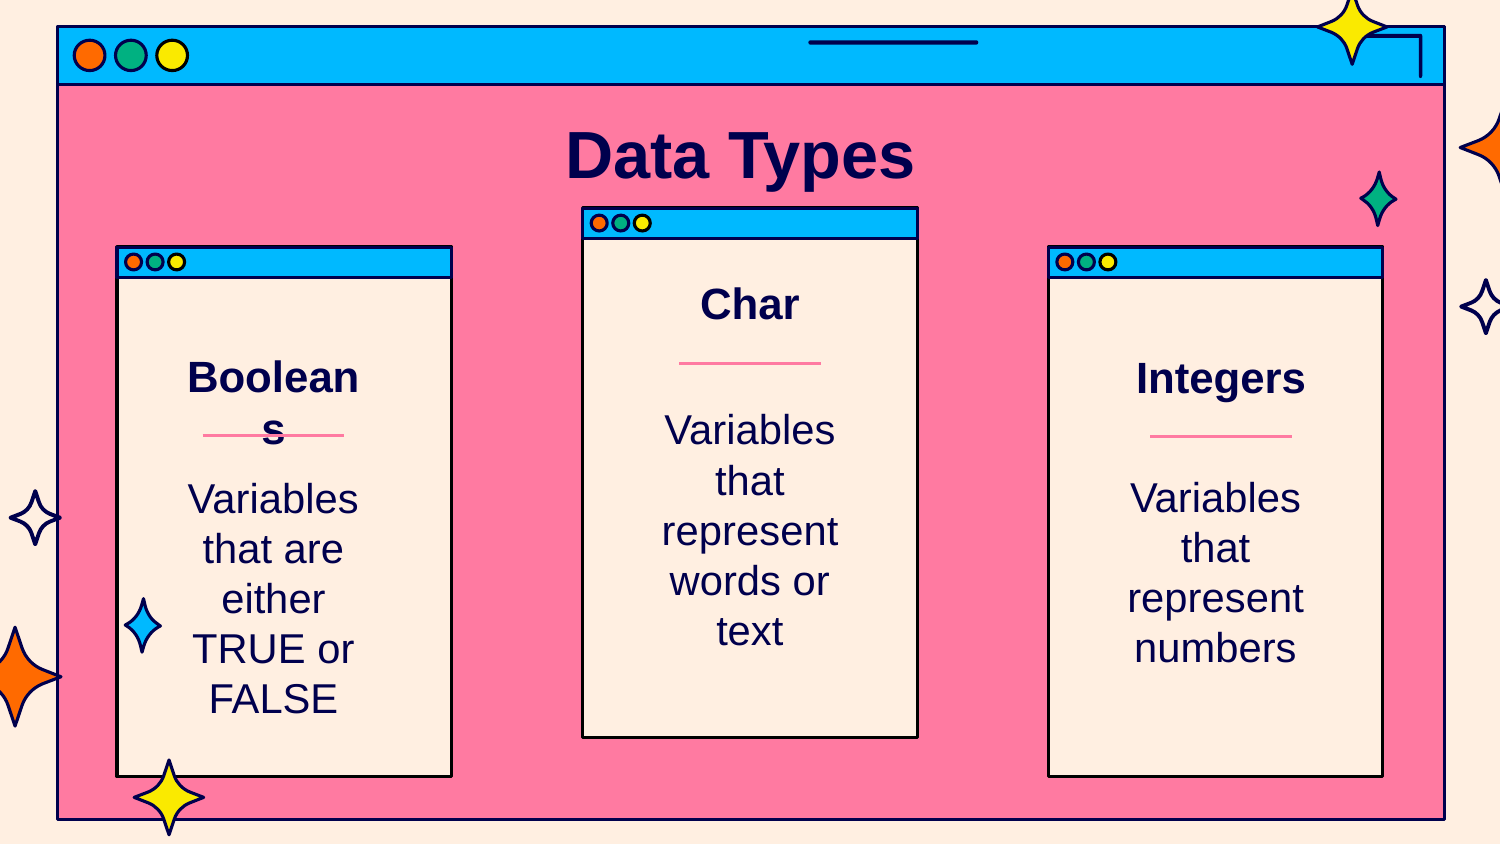

# Data Types

Char

Booleans
Integers
Variables that represent words or text
Variables that represent numbers
Variables that are either TRUE or FALSE